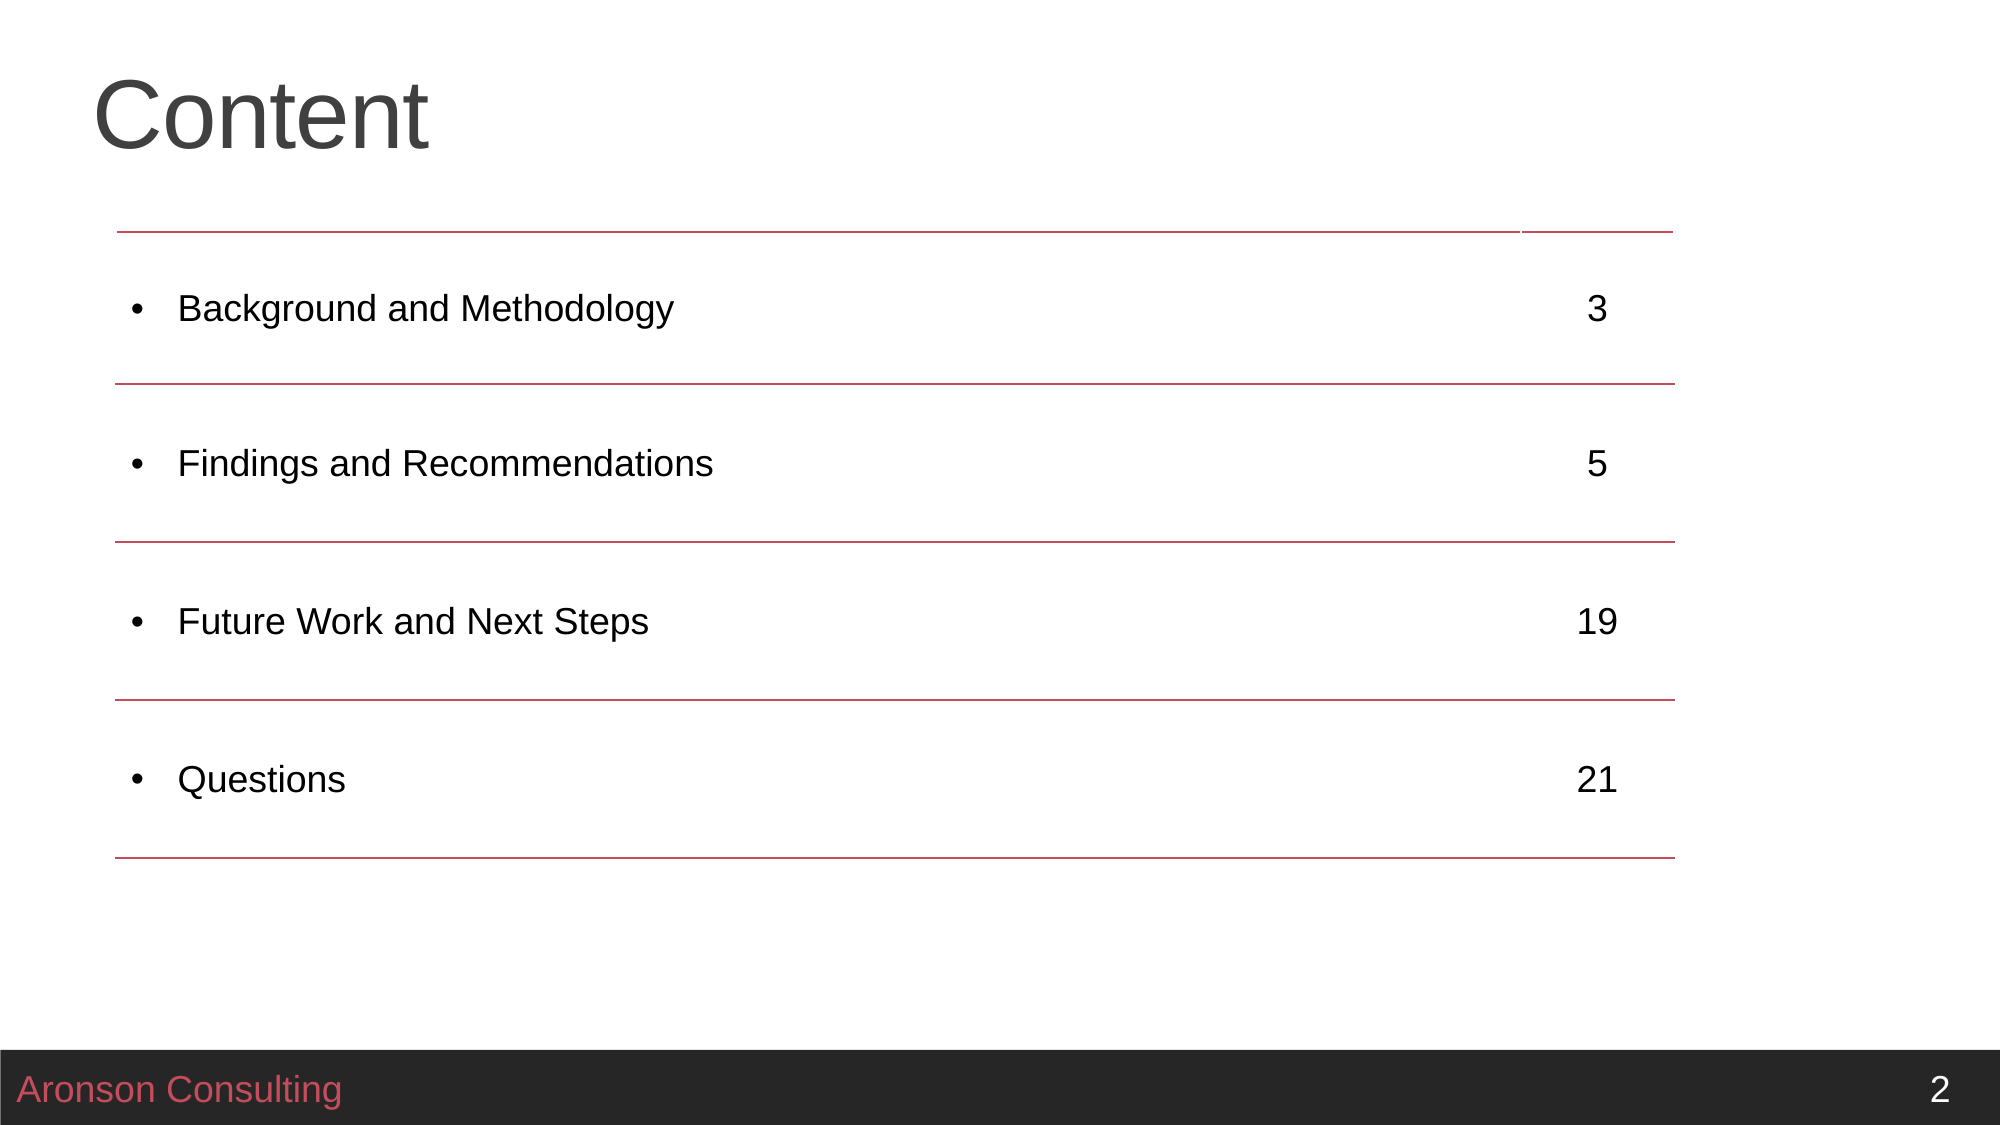

# Content
| Background and Methodology | 3 |
| --- | --- |
| Findings and Recommendations | 5 |
| Future Work and Next Steps | 19 |
| Questions | 21 |
Aronson Consulting
2